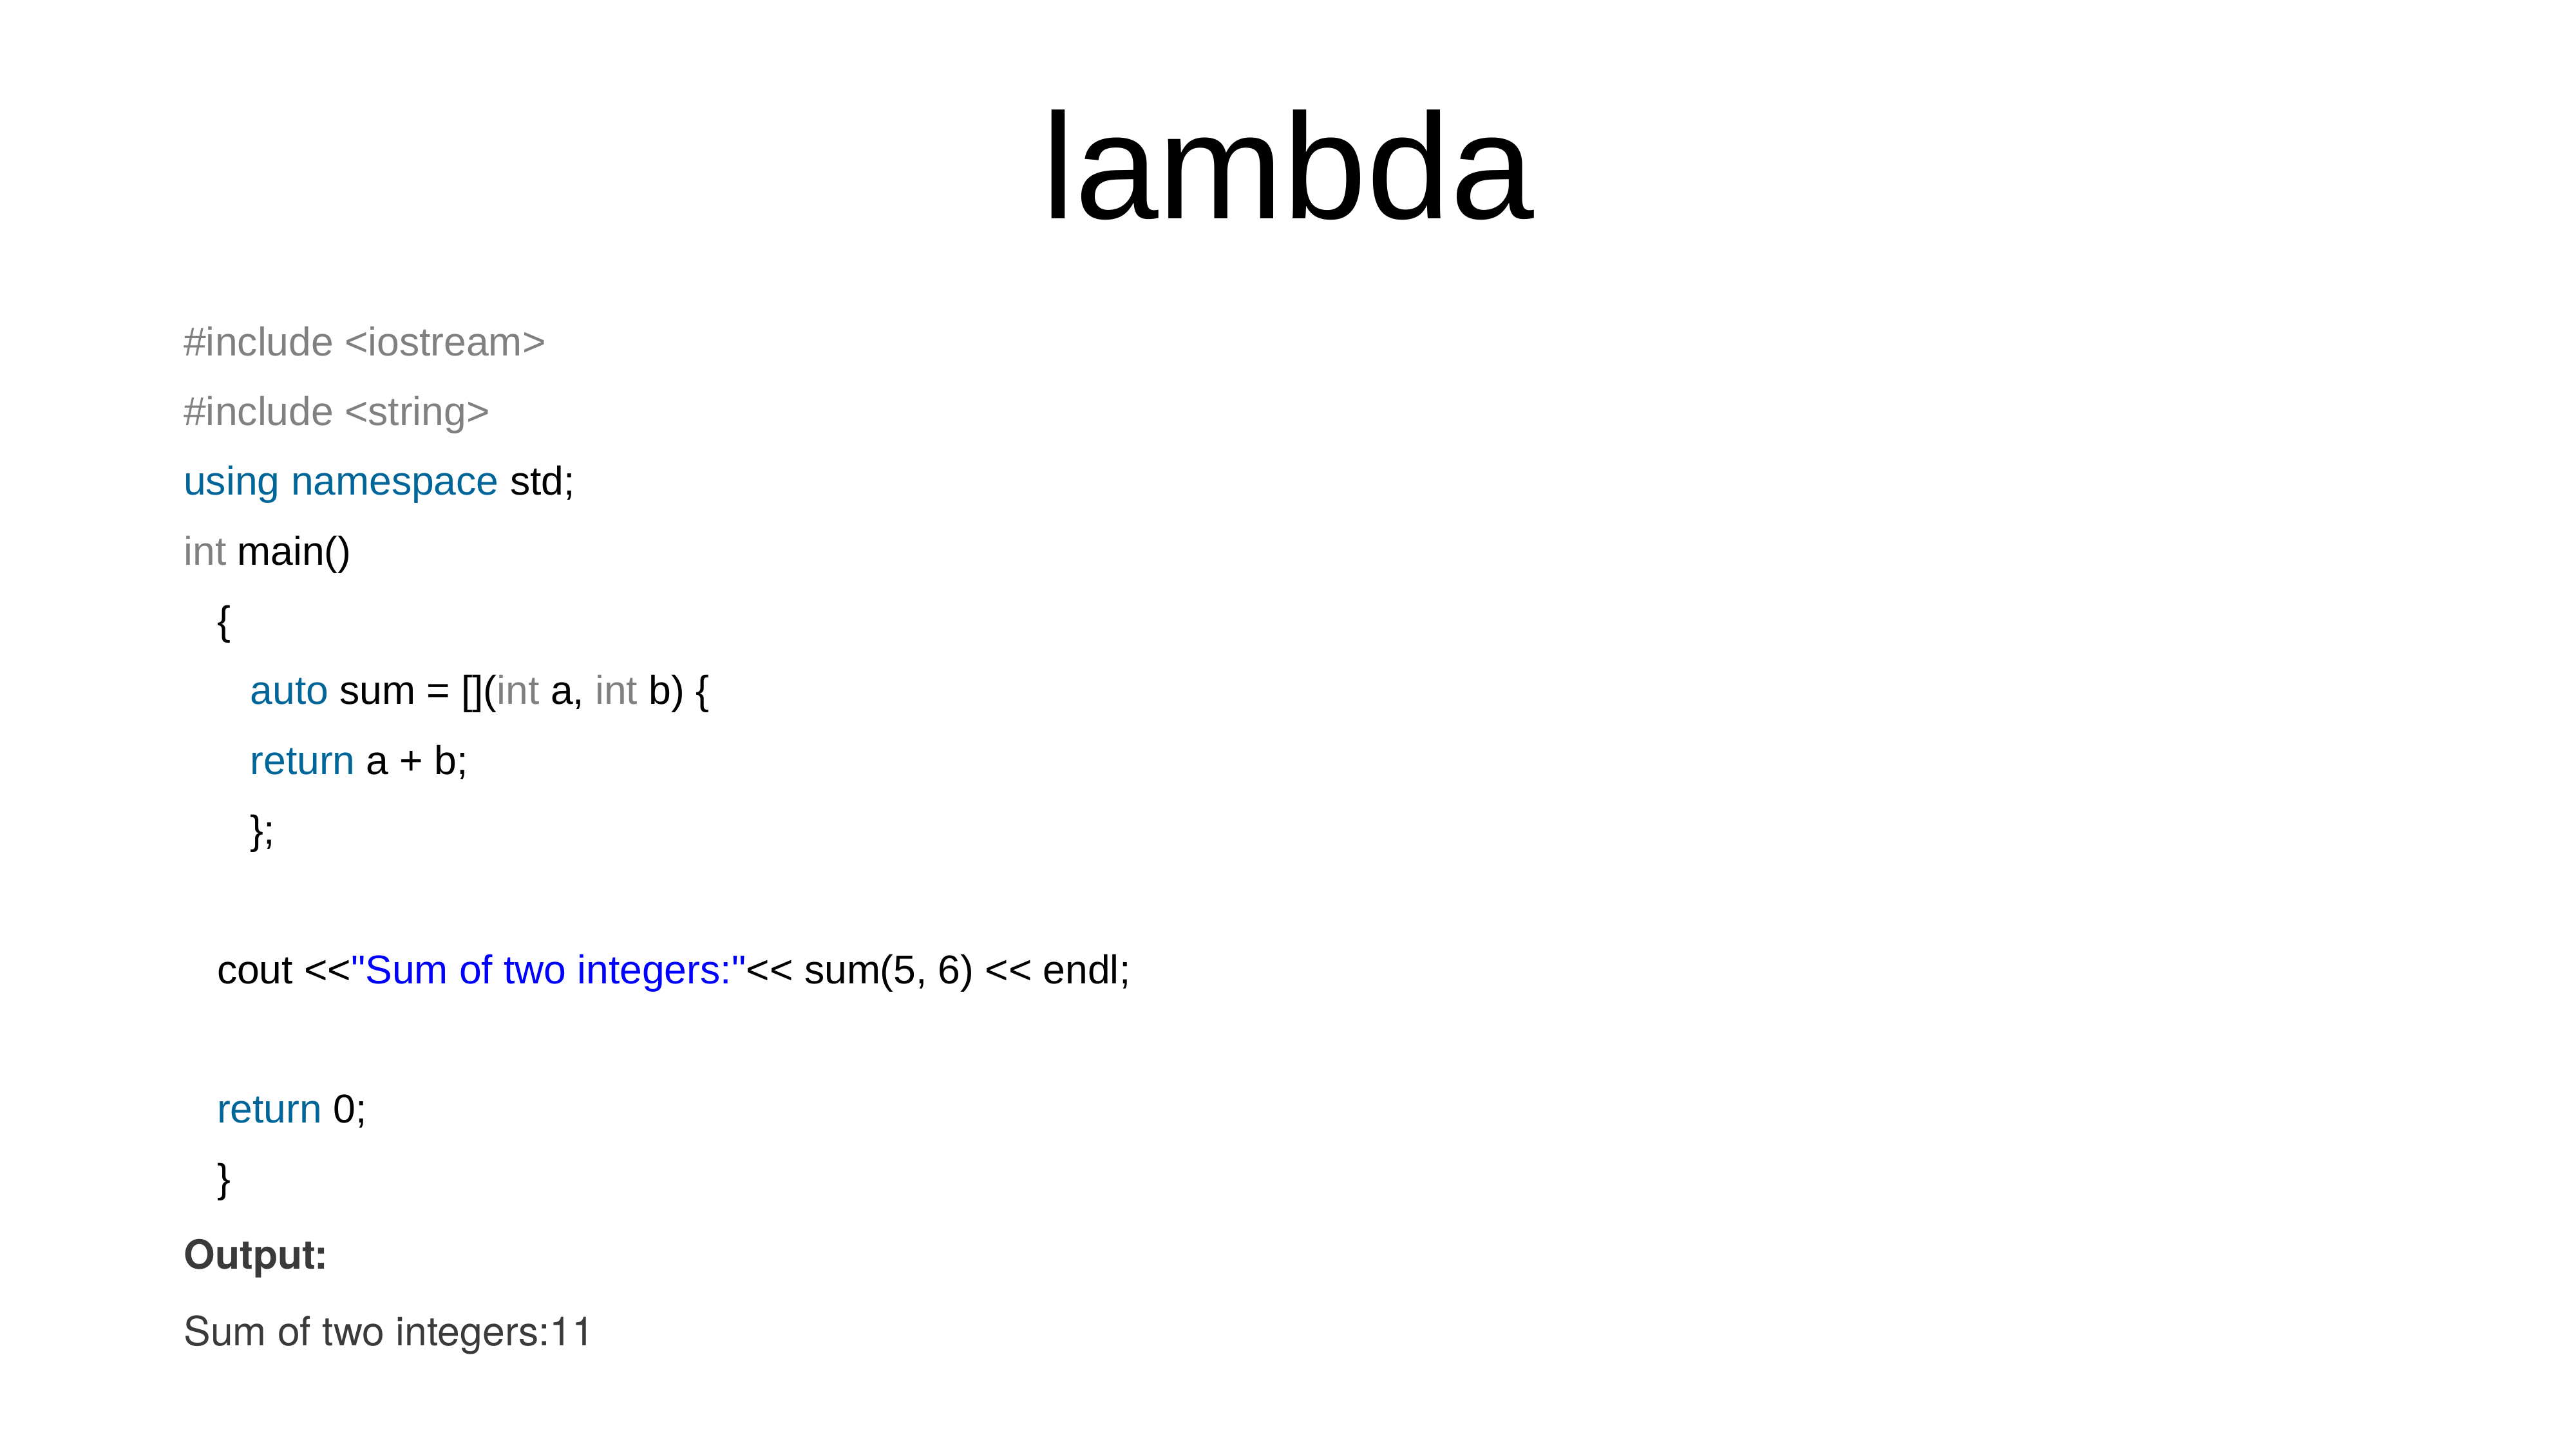

# lambda
#include <iostream>
#include <string>
using namespace std;
int main()
   {
      auto sum = [](int a, int b) {
      return a + b;
      };

   cout <<"Sum of two integers:"<< sum(5, 6) << endl;

   return 0;
   }
Output:
Sum of two integers:11